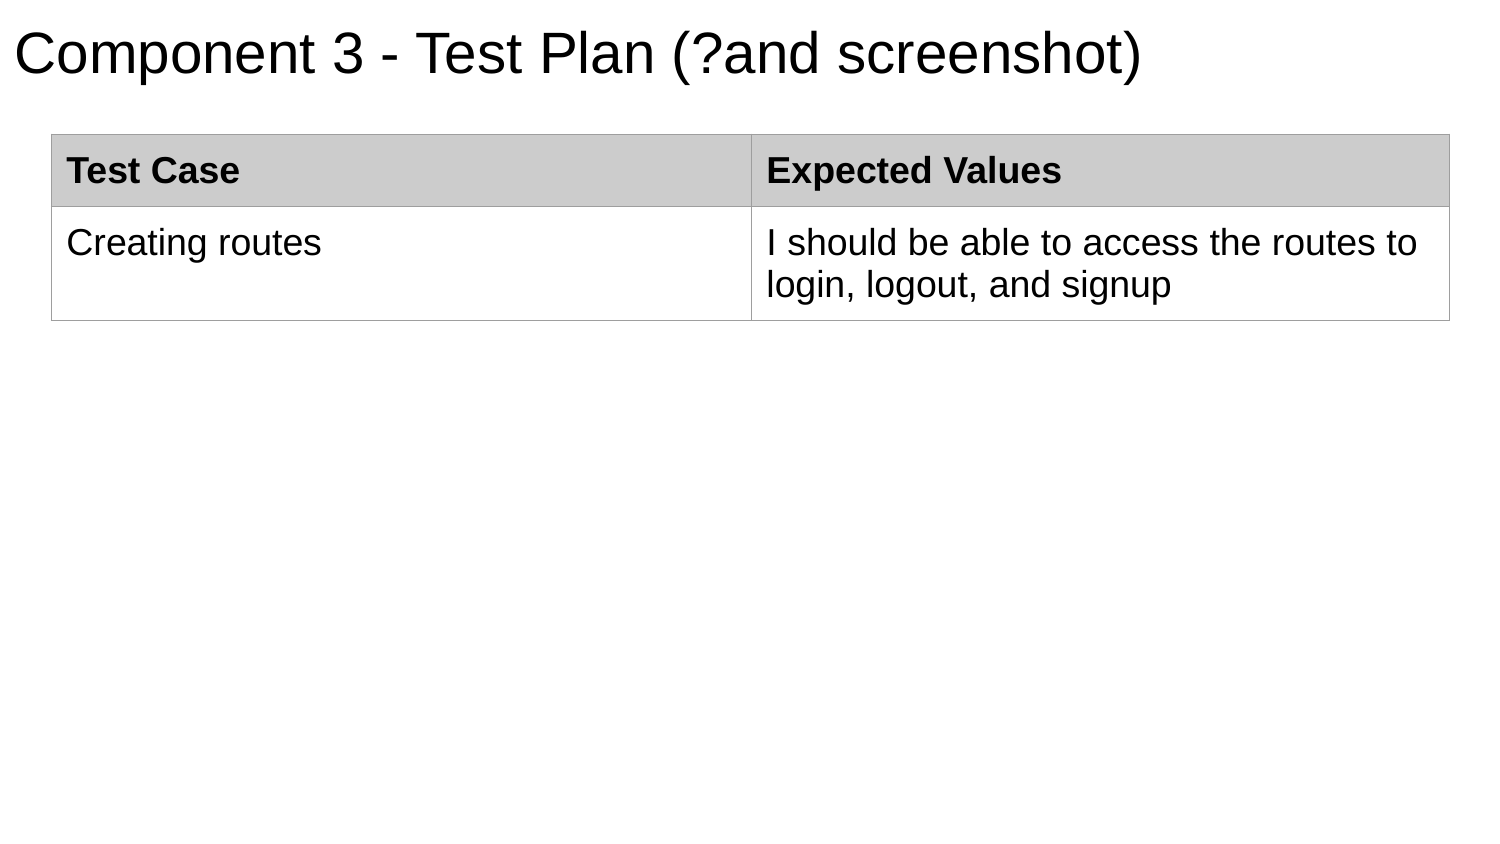

# Component 3 - Test Plan (?and screenshot)
| Test Case | Expected Values |
| --- | --- |
| Creating routes | I should be able to access the routes to login, logout, and signup |